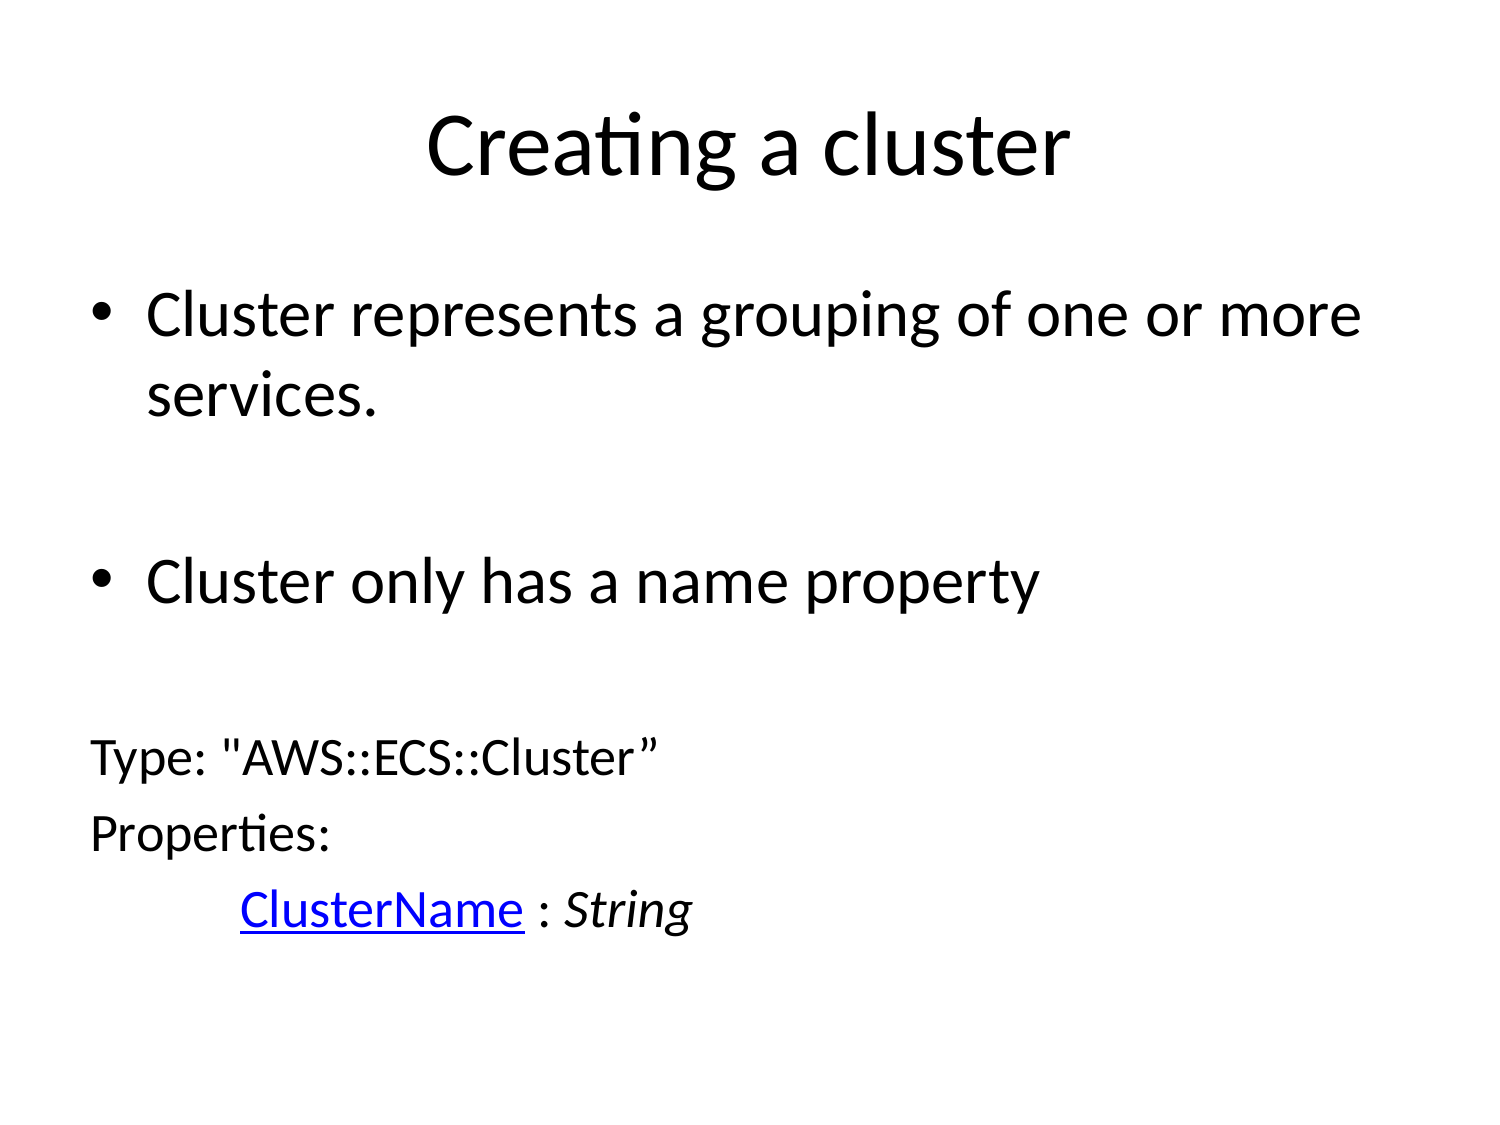

# Creating a cluster
Cluster represents a grouping of one or more services.

Cluster only has a name property

Type: "AWS::ECS::Cluster”
Properties:
	ClusterName : String